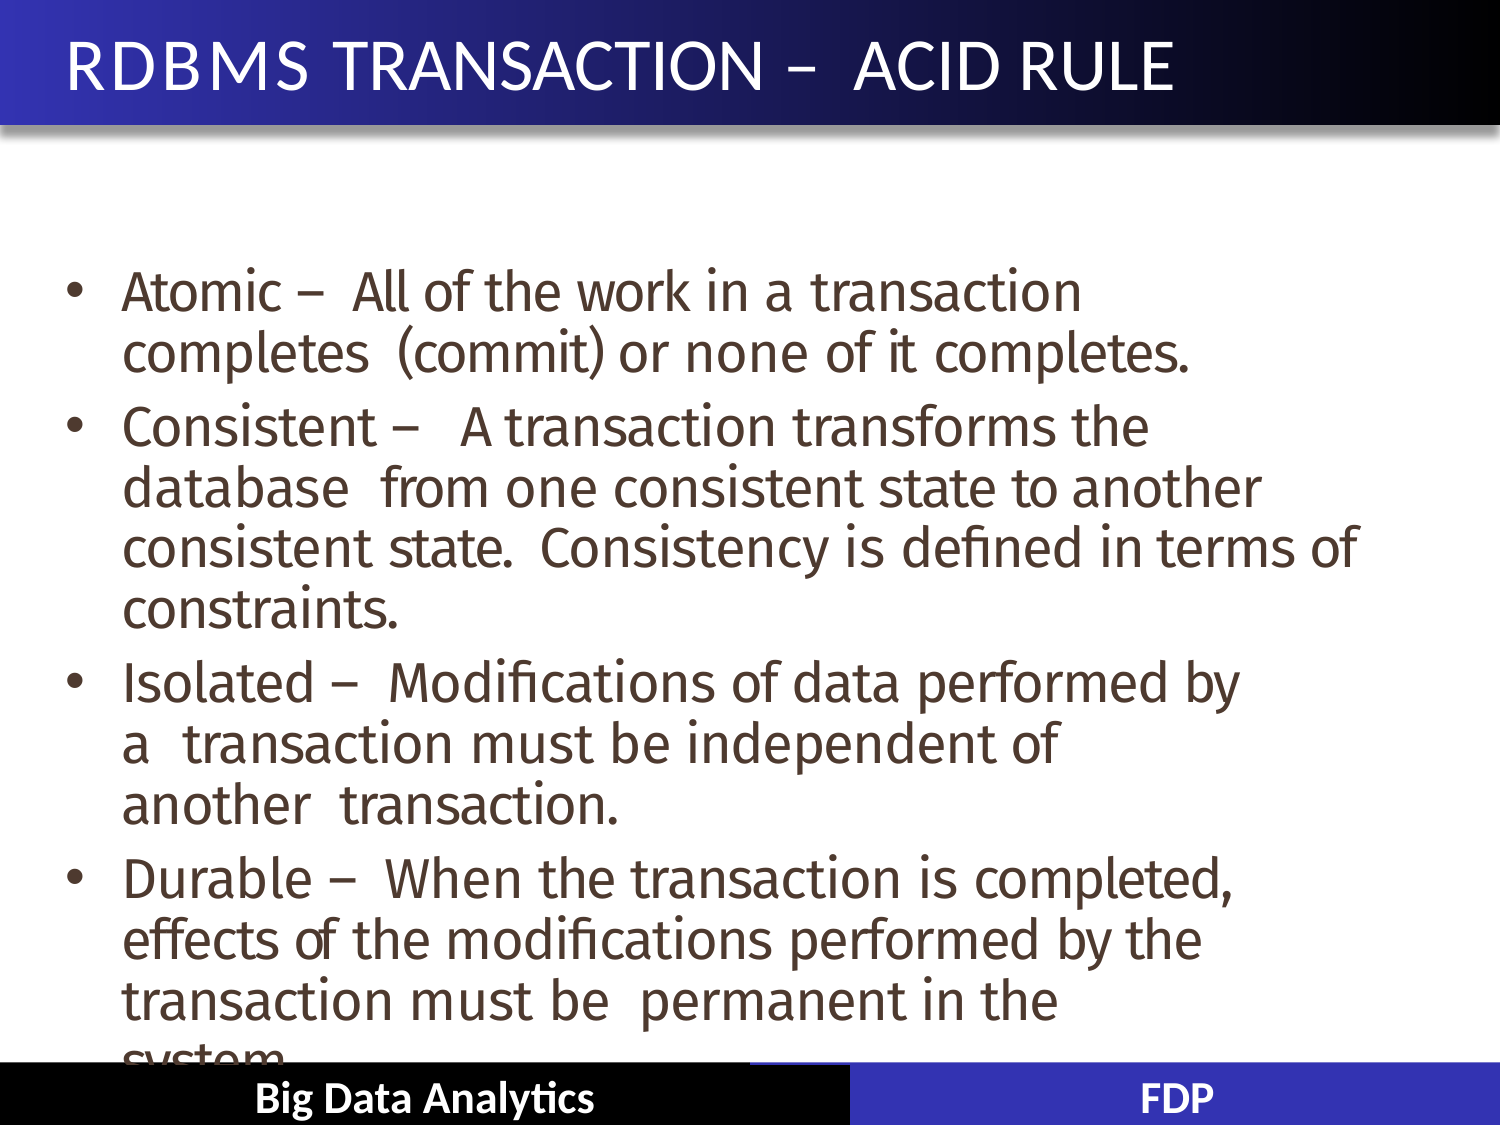

# RDBMS TRANSACTION – ACID RULE
Atomic – All of the work in a transaction completes  (commit) or none of it completes.
Consistent – A transaction transforms the database  from one consistent state to another consistent state.  Consistency is defined in terms of constraints.
Isolated – Modifications of data performed by a  transaction must be independent of another  transaction.
Durable – When the transaction is completed, effects of  the modifications performed by the transaction must be  permanent in the system.
Big Data Analytics
FDP